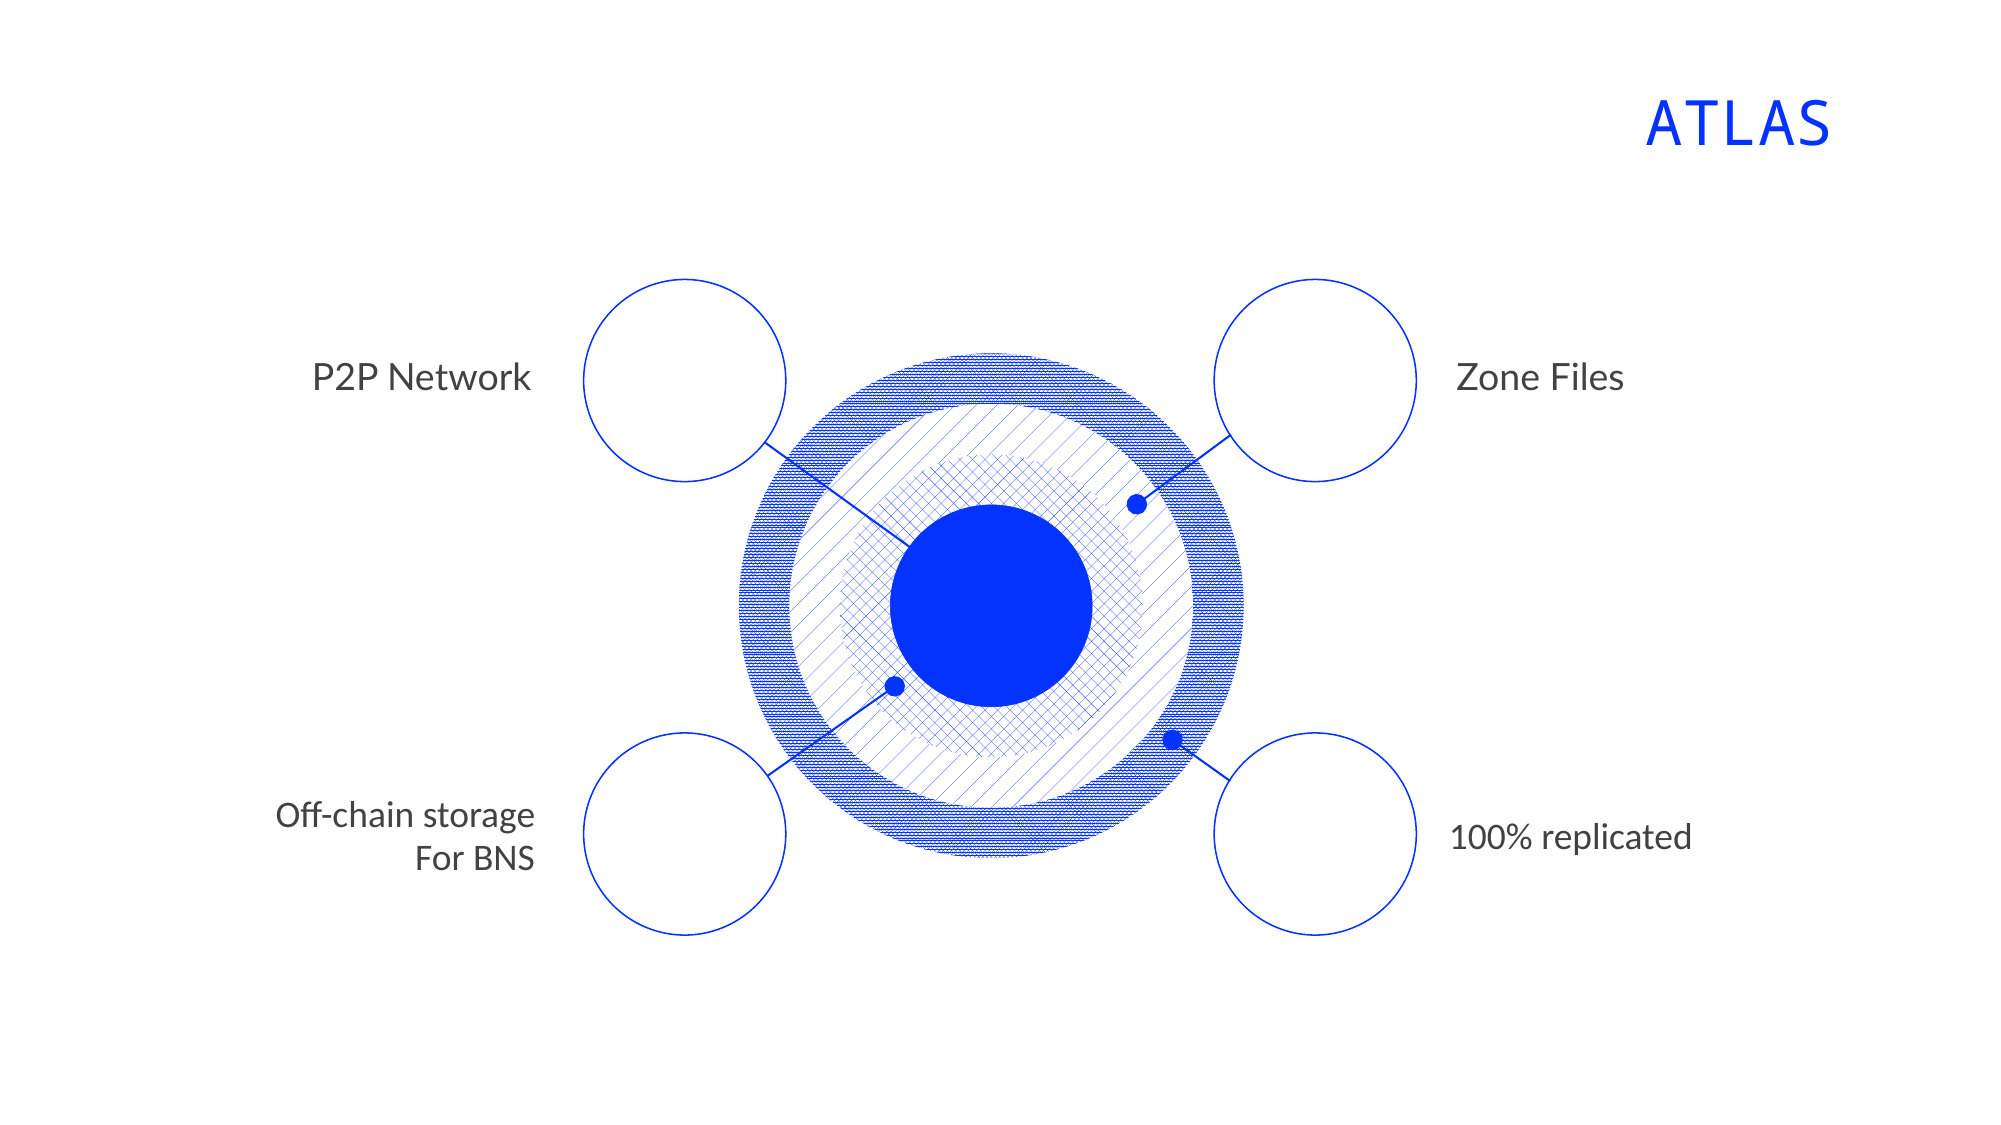

ATLAS

P2P Network
Zone Files

Off-chain storage
For BNS
100% replicated